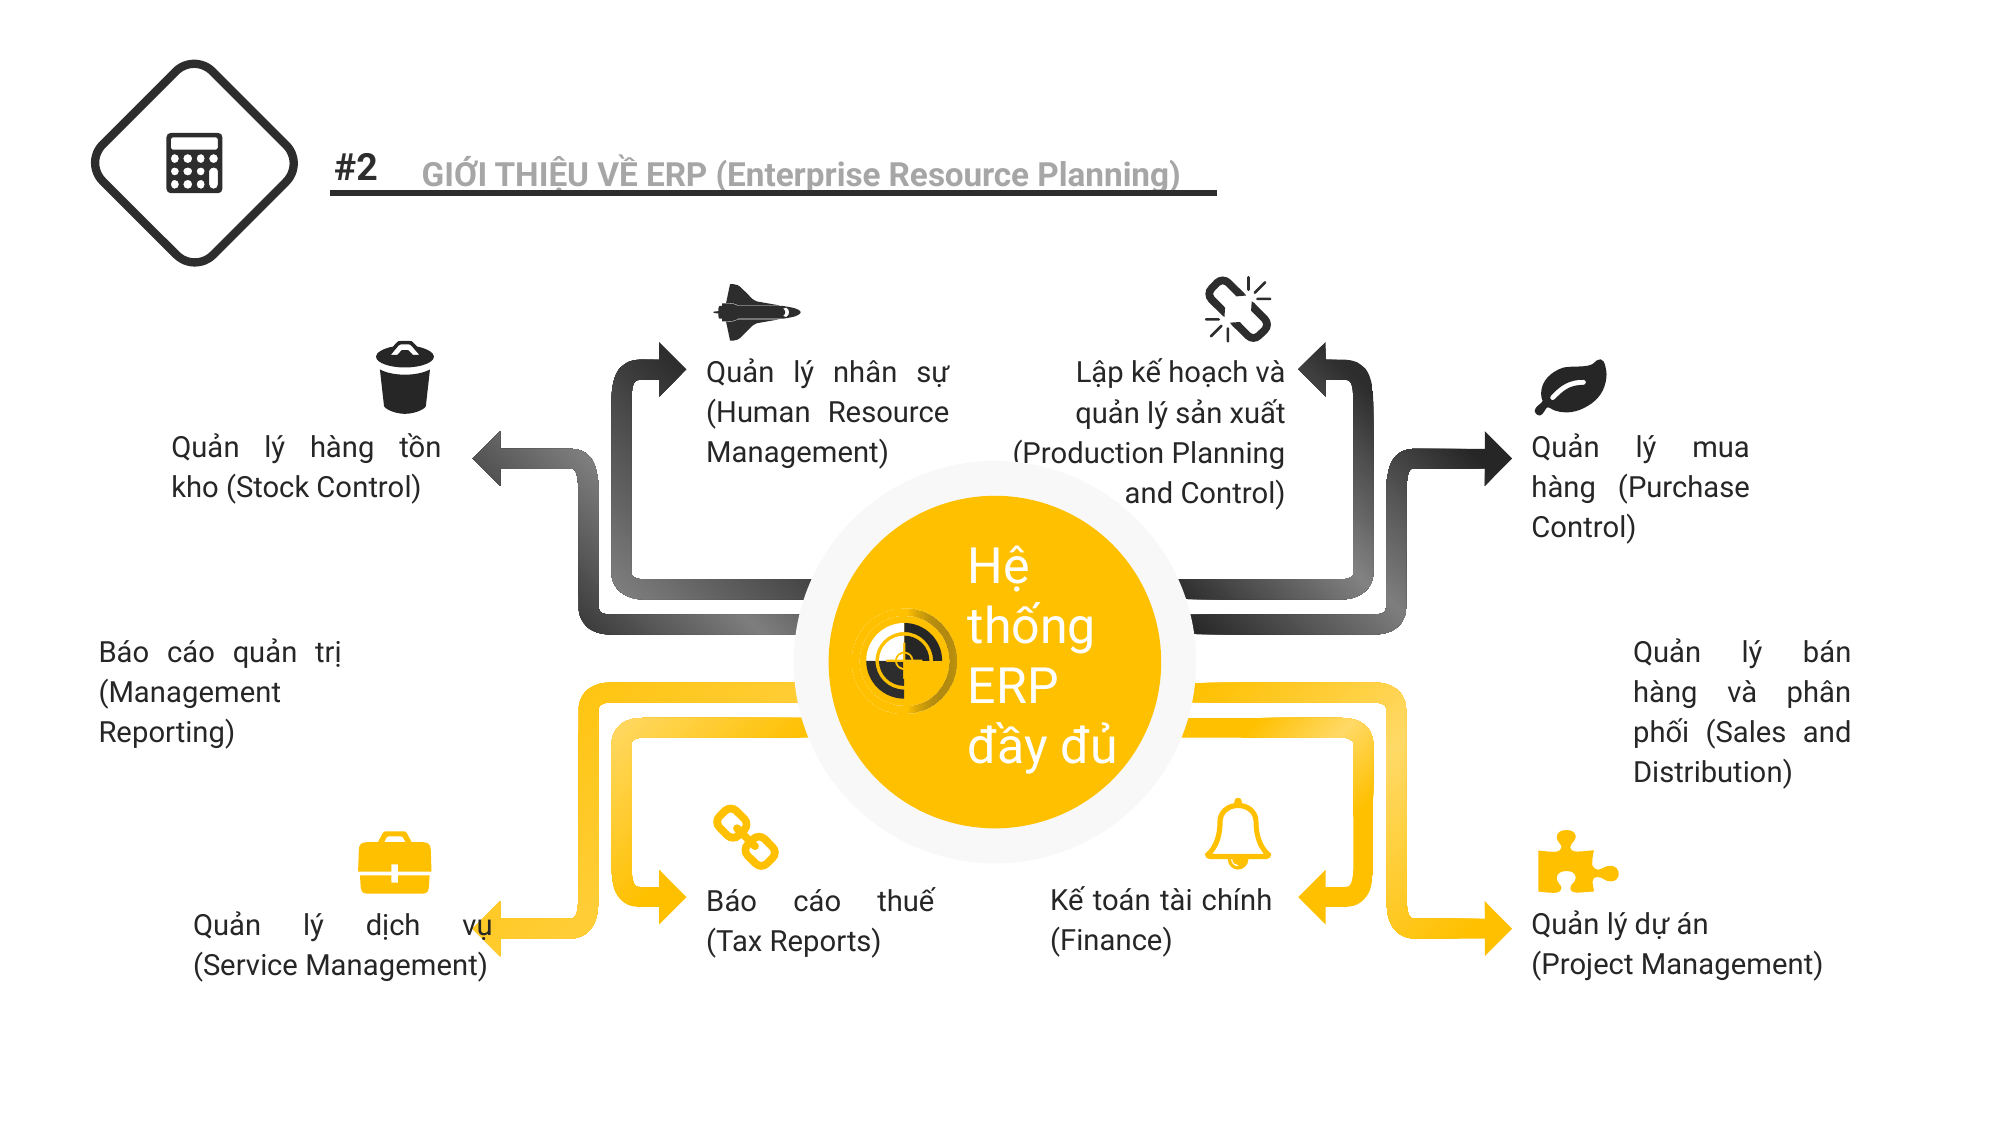

GIỚI THIỆU VỀ ERP (Enterprise Resource Planning)
#2

Lập kế hoạch và quản lý sản xuất (Production Planning and Control)

Quản lý nhân sự (Human Resource Management)

Quản lý hàng tồn kho (Stock Control)

Quản lý mua hàng (Purchase Control)

Hệ thống ERP đầy đủ

Báo cáo quản trị (Management Reporting)

Quản lý bán hàng và phân phối (Sales and Distribution)

Kế toán tài chính (Finance)

Báo cáo thuế (Tax Reports)

Quản lý dự án
(Project Management)

Quản lý dịch vụ (Service Management)